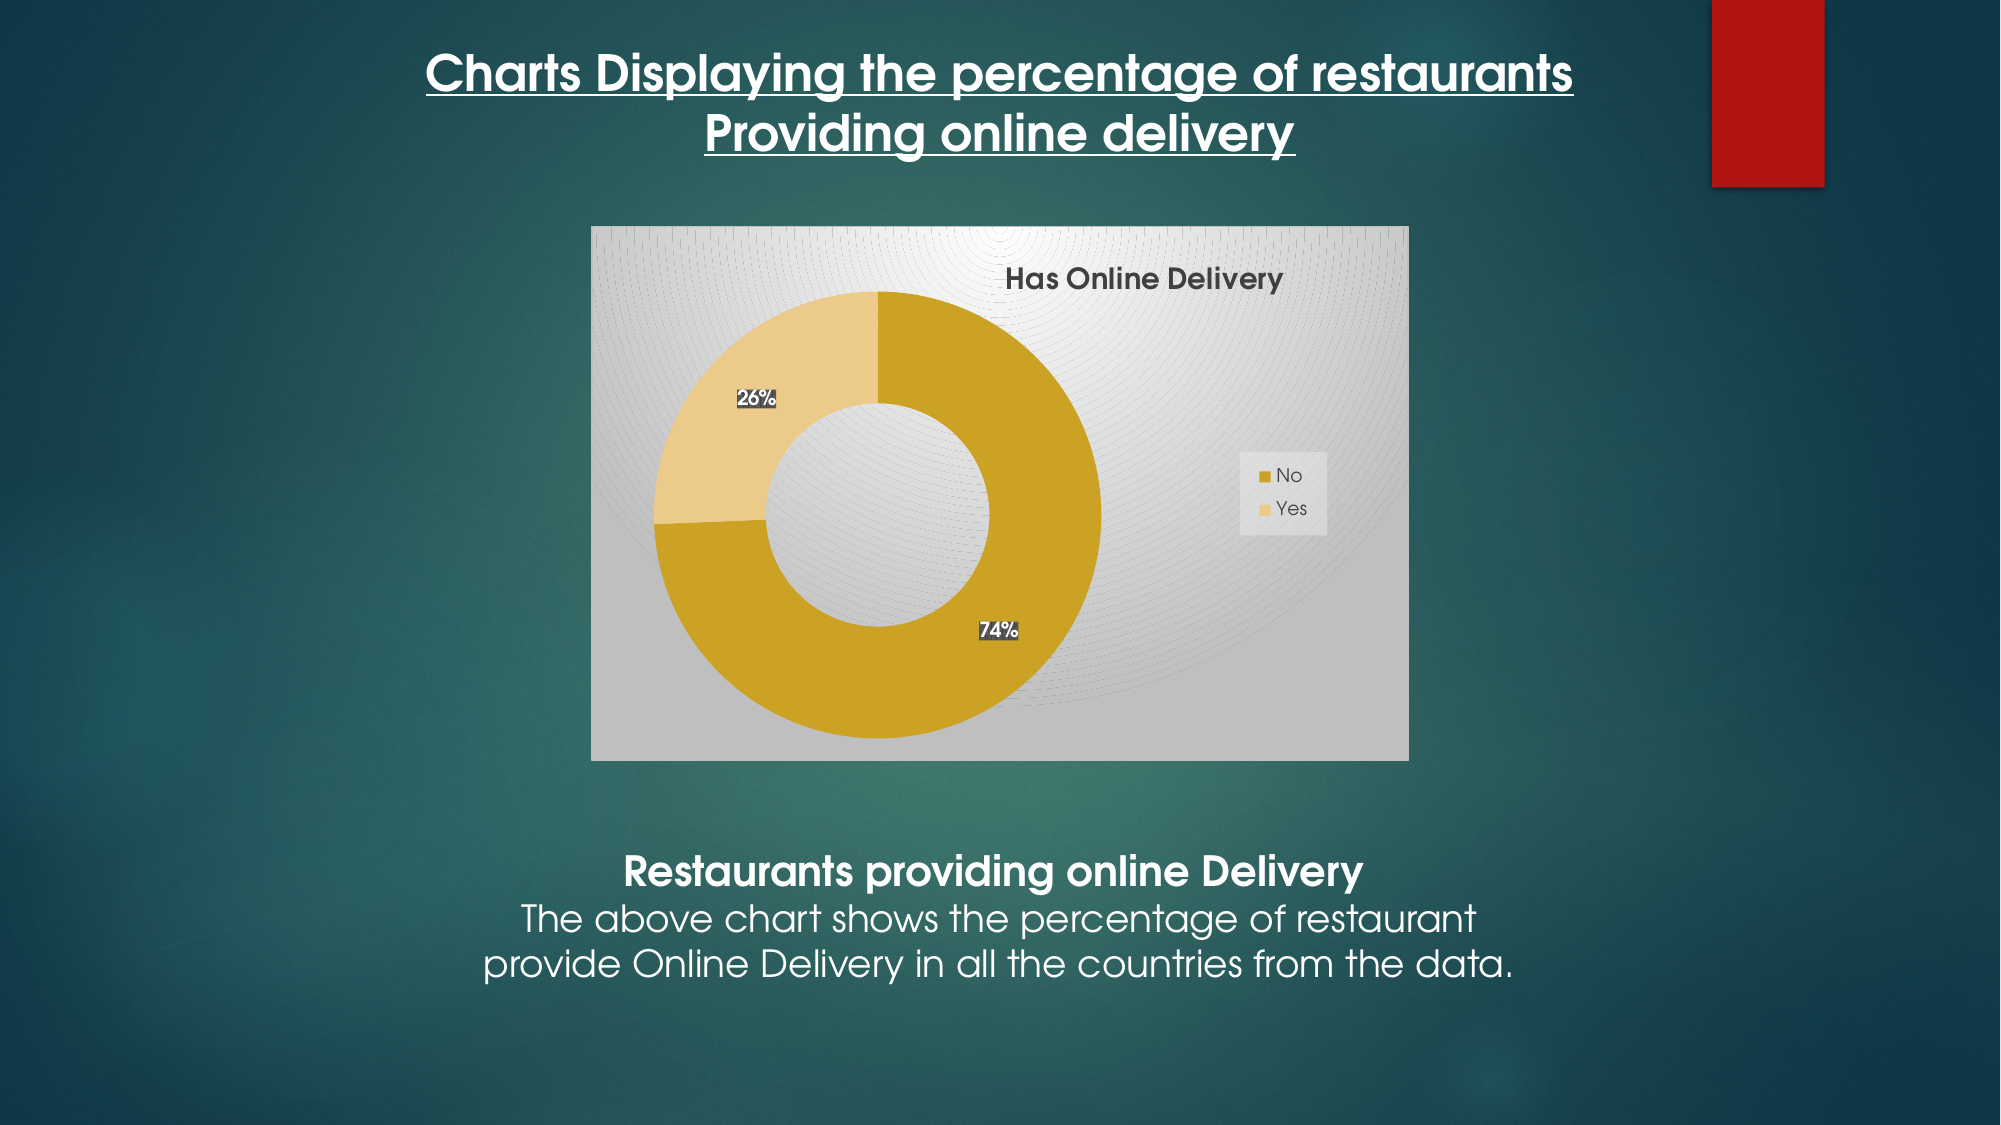

Charts Displaying the percentage of restaurants Providing online delivery

### Chart: Has Online Delivery

| Category | Total |
|---|---|
| No | 7100.0 |
| Yes | 2451.0 |
Restaurants providing online Delivery
The above chart shows the percentage of restaurant provide Online Delivery in all the countries from the data.